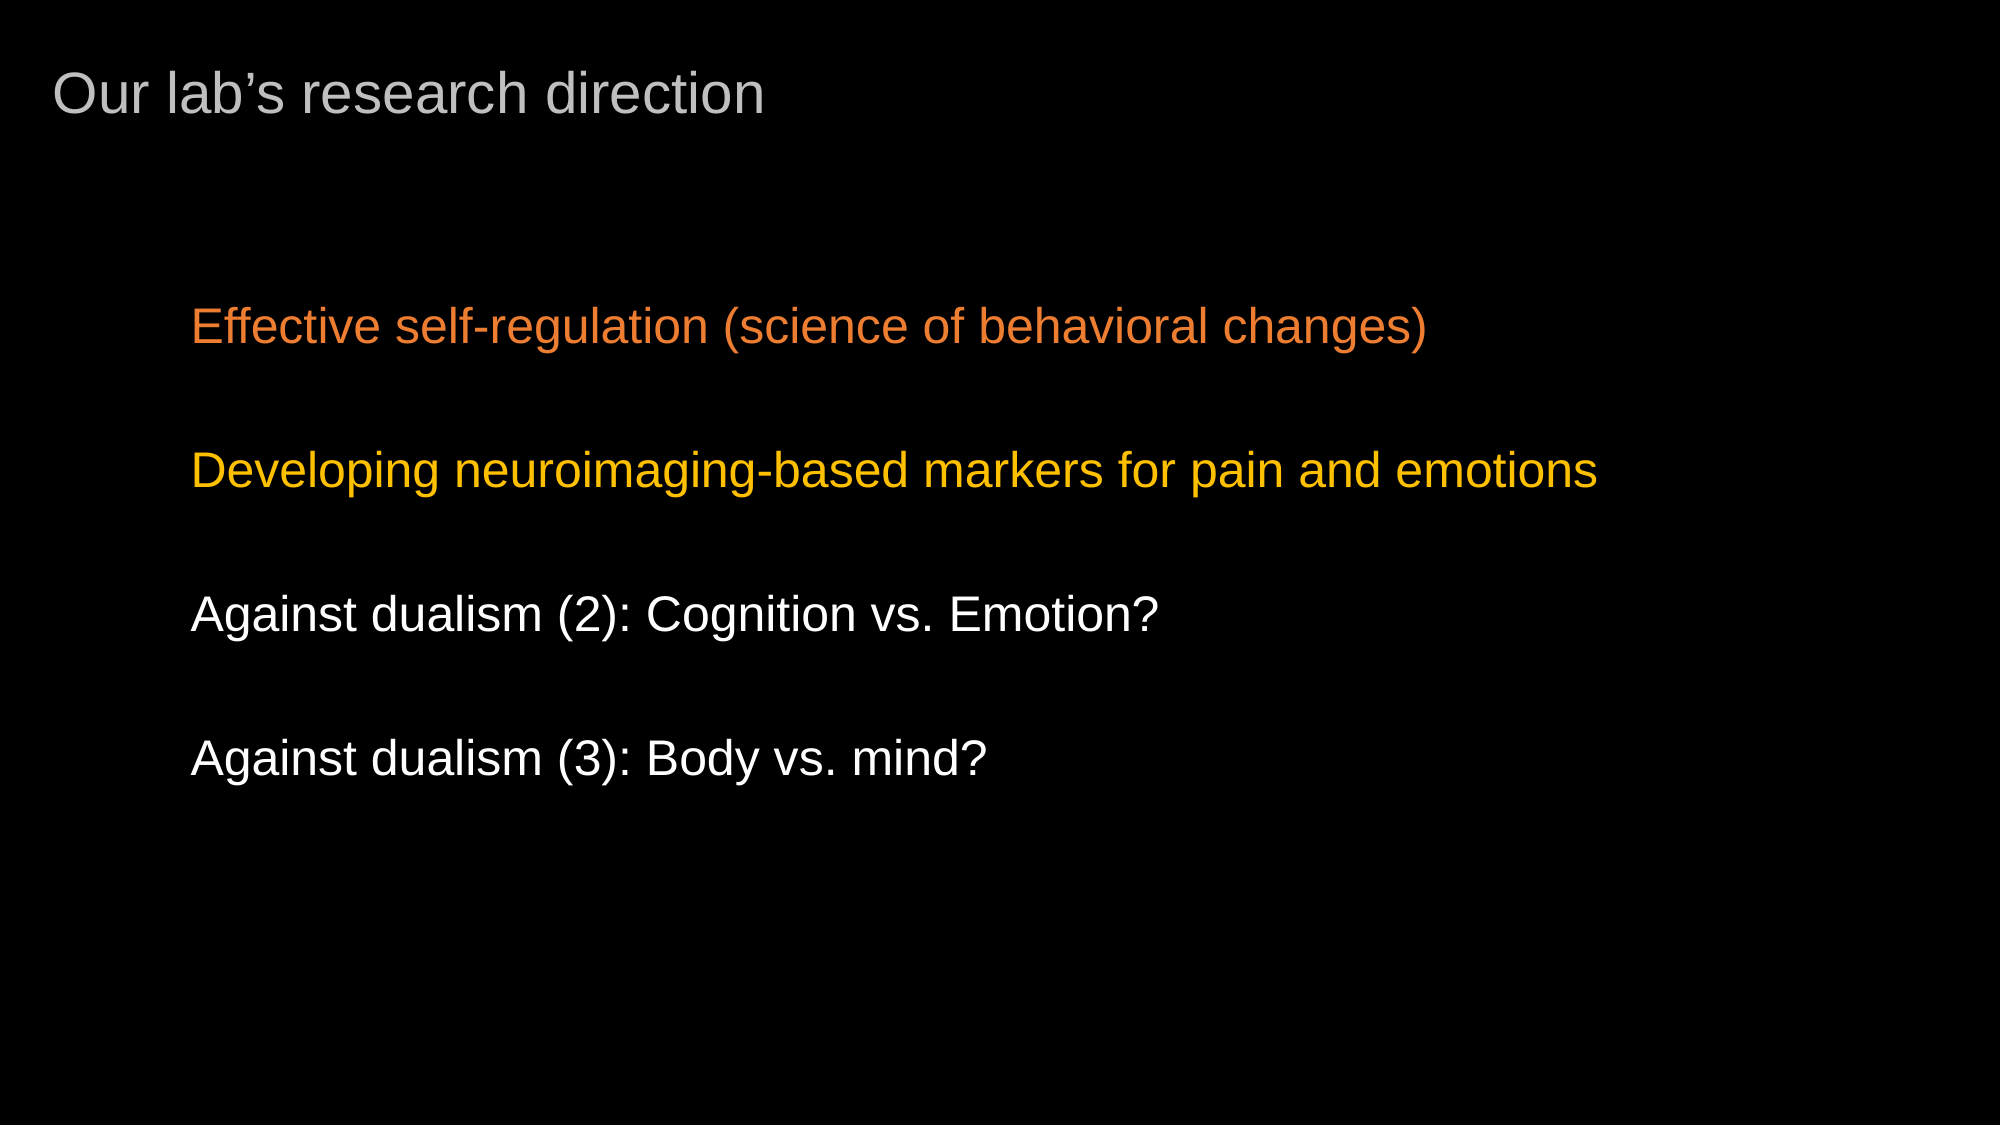

Our lab’s research direction
Effective self-regulation (science of behavioral changes)

Developing neuroimaging-based markers for pain and emotions

Against dualism (2): Cognition vs. Emotion?

Against dualism (3): Body vs. mind?